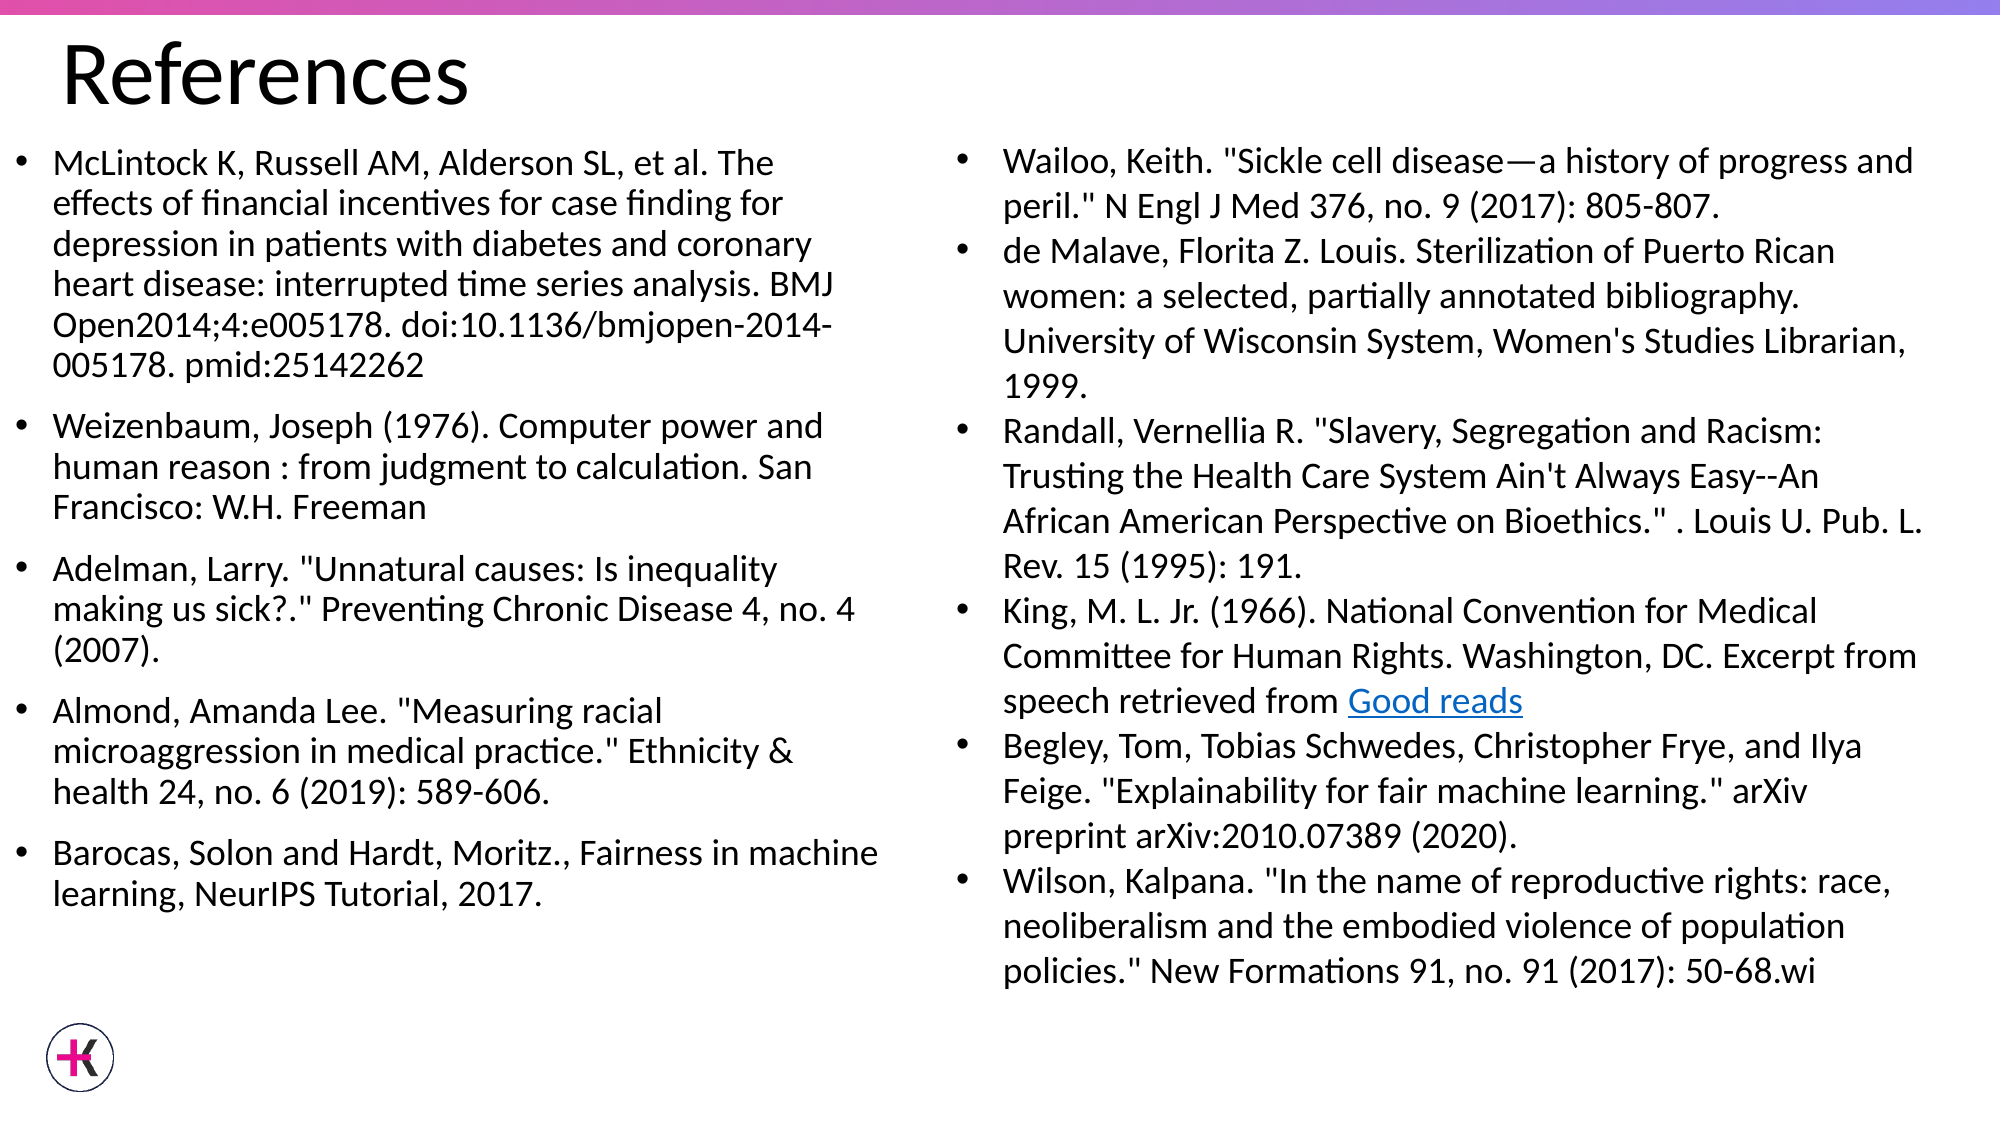

# References
Wailoo, Keith. "Sickle cell disease—a history of progress and peril." N Engl J Med 376, no. 9 (2017): 805-807.
de Malave, Florita Z. Louis. Sterilization of Puerto Rican women: a selected, partially annotated bibliography. University of Wisconsin System, Women's Studies Librarian, 1999.
Randall, Vernellia R. "Slavery, Segregation and Racism: Trusting the Health Care System Ain't Always Easy--An African American Perspective on Bioethics." . Louis U. Pub. L. Rev. 15 (1995): 191.
King, M. L. Jr. (1966). National Convention for Medical Committee for Human Rights. Washington, DC. Excerpt from speech retrieved from Good reads
Begley, Tom, Tobias Schwedes, Christopher Frye, and Ilya Feige. "Explainability for fair machine learning." arXiv preprint arXiv:2010.07389 (2020).
Wilson, Kalpana. "In the name of reproductive rights: race, neoliberalism and the embodied violence of population policies." New Formations 91, no. 91 (2017): 50-68.wi

McLintock K, Russell AM, Alderson SL, et al. The effects of financial incentives for case finding for depression in patients with diabetes and coronary heart disease: interrupted time series analysis. BMJ Open2014;4:e005178. doi:10.1136/bmjopen-2014-005178. pmid:25142262
Weizenbaum, Joseph (1976). Computer power and human reason : from judgment to calculation. San Francisco: W.H. Freeman
Adelman, Larry. "Unnatural causes: Is inequality making us sick?." Preventing Chronic Disease 4, no. 4 (2007).
Almond, Amanda Lee. "Measuring racial microaggression in medical practice." Ethnicity & health 24, no. 6 (2019): 589-606.
Barocas, Solon and Hardt, Moritz., Fairness in machine learning, NeurIPS Tutorial, 2017.